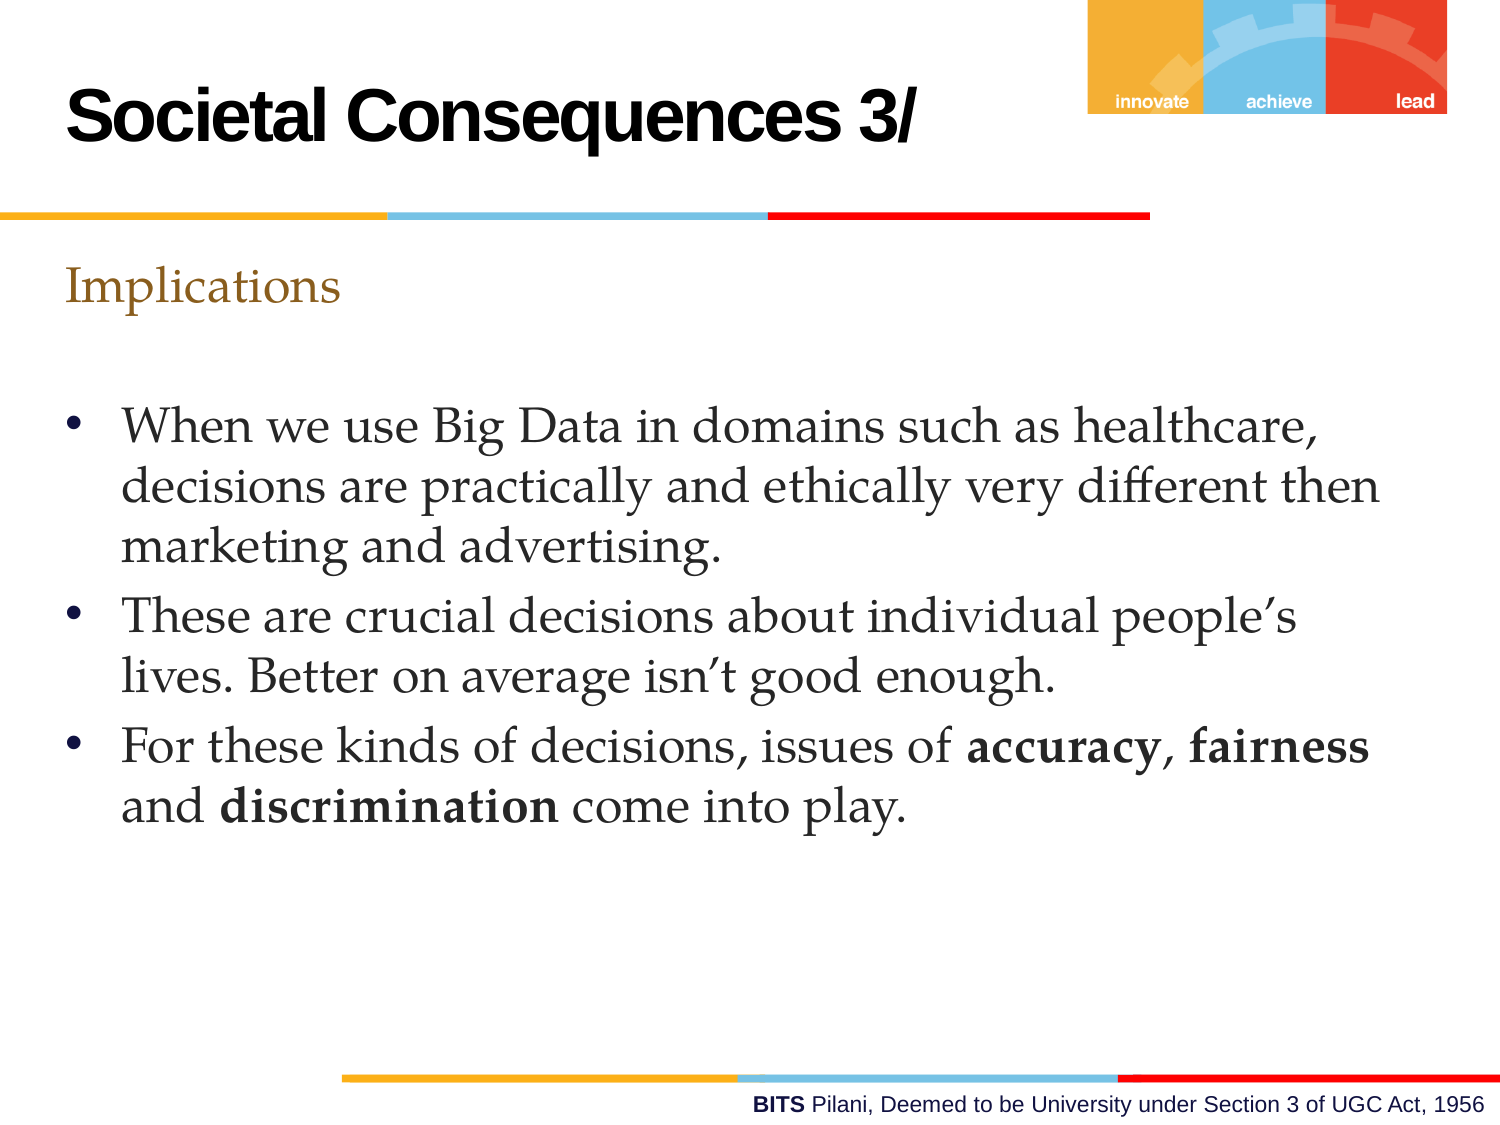

Societal Consequences 3/
Implications

When we use Big Data in domains such as healthcare, decisions are practically and ethically very different then marketing and advertising.
These are crucial decisions about individual people’s lives. Better on average isn’t good enough.
For these kinds of decisions, issues of accuracy, fairness and discrimination come into play.